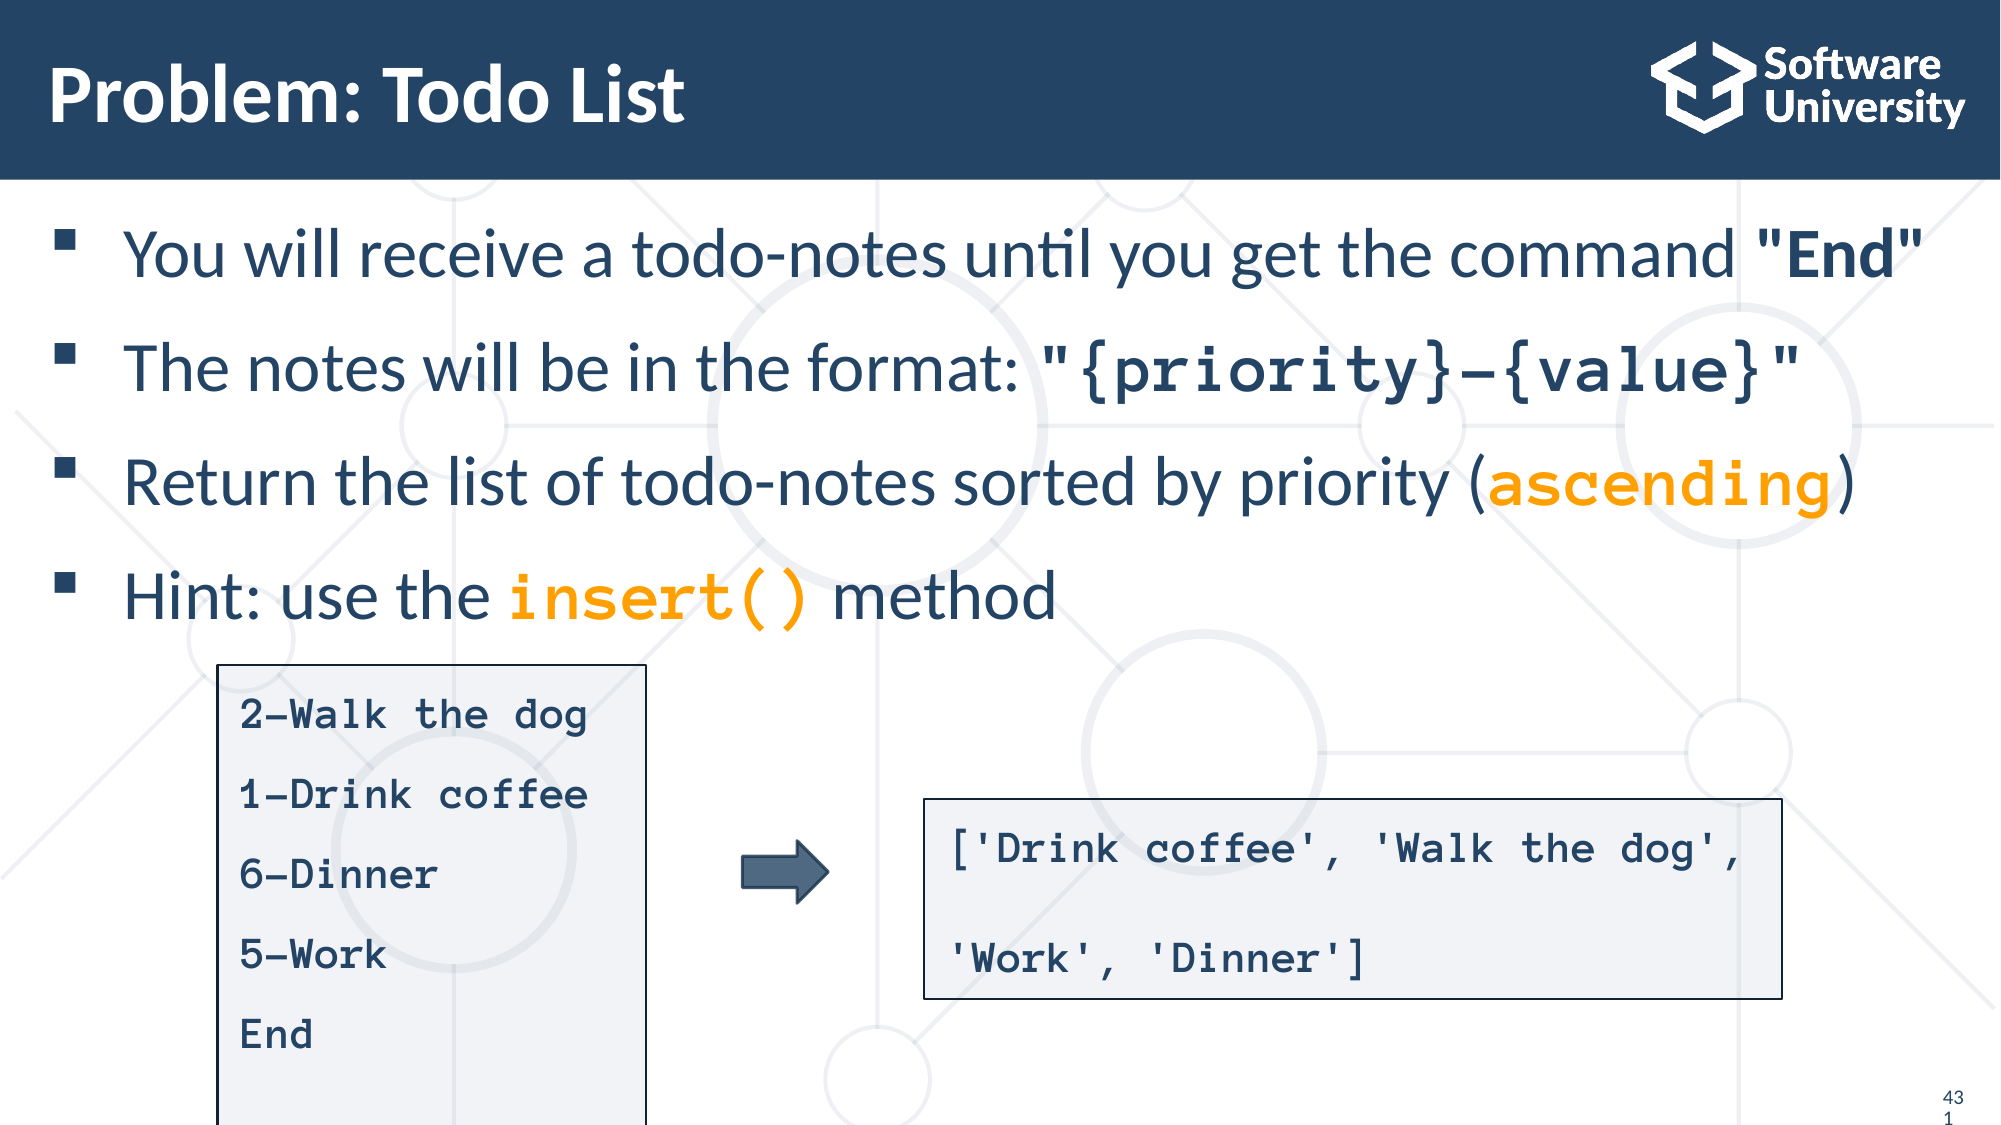

# Problem: Todo List
You will receive a todo-notes until you get the command "End"
The notes will be in the format: "{priority}-{value}"
Return the list of todo-notes sorted by priority (ascending)
Hint: use the insert() method
2-Walk the dog
1-Drink coffee
6-Dinner
5-Work
End
['Drink coffee', 'Walk the dog',
'Work', 'Dinner']

431